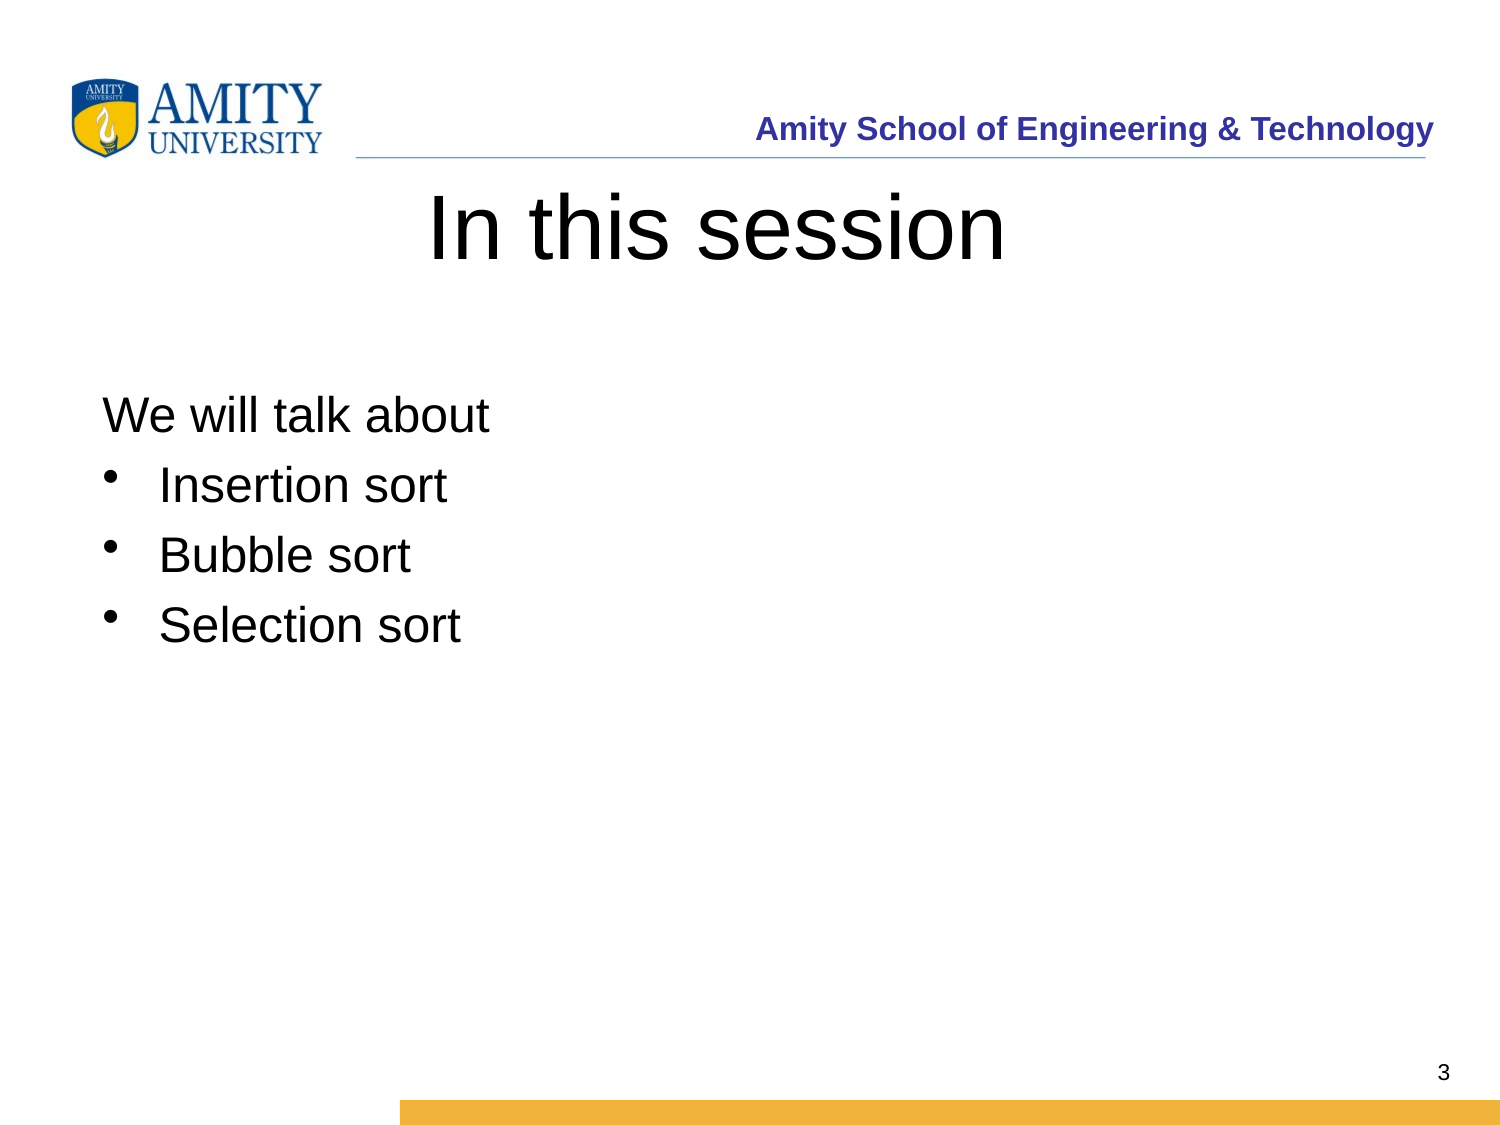

# In this session
We will talk about
Insertion sort
Bubble sort
Selection sort
3